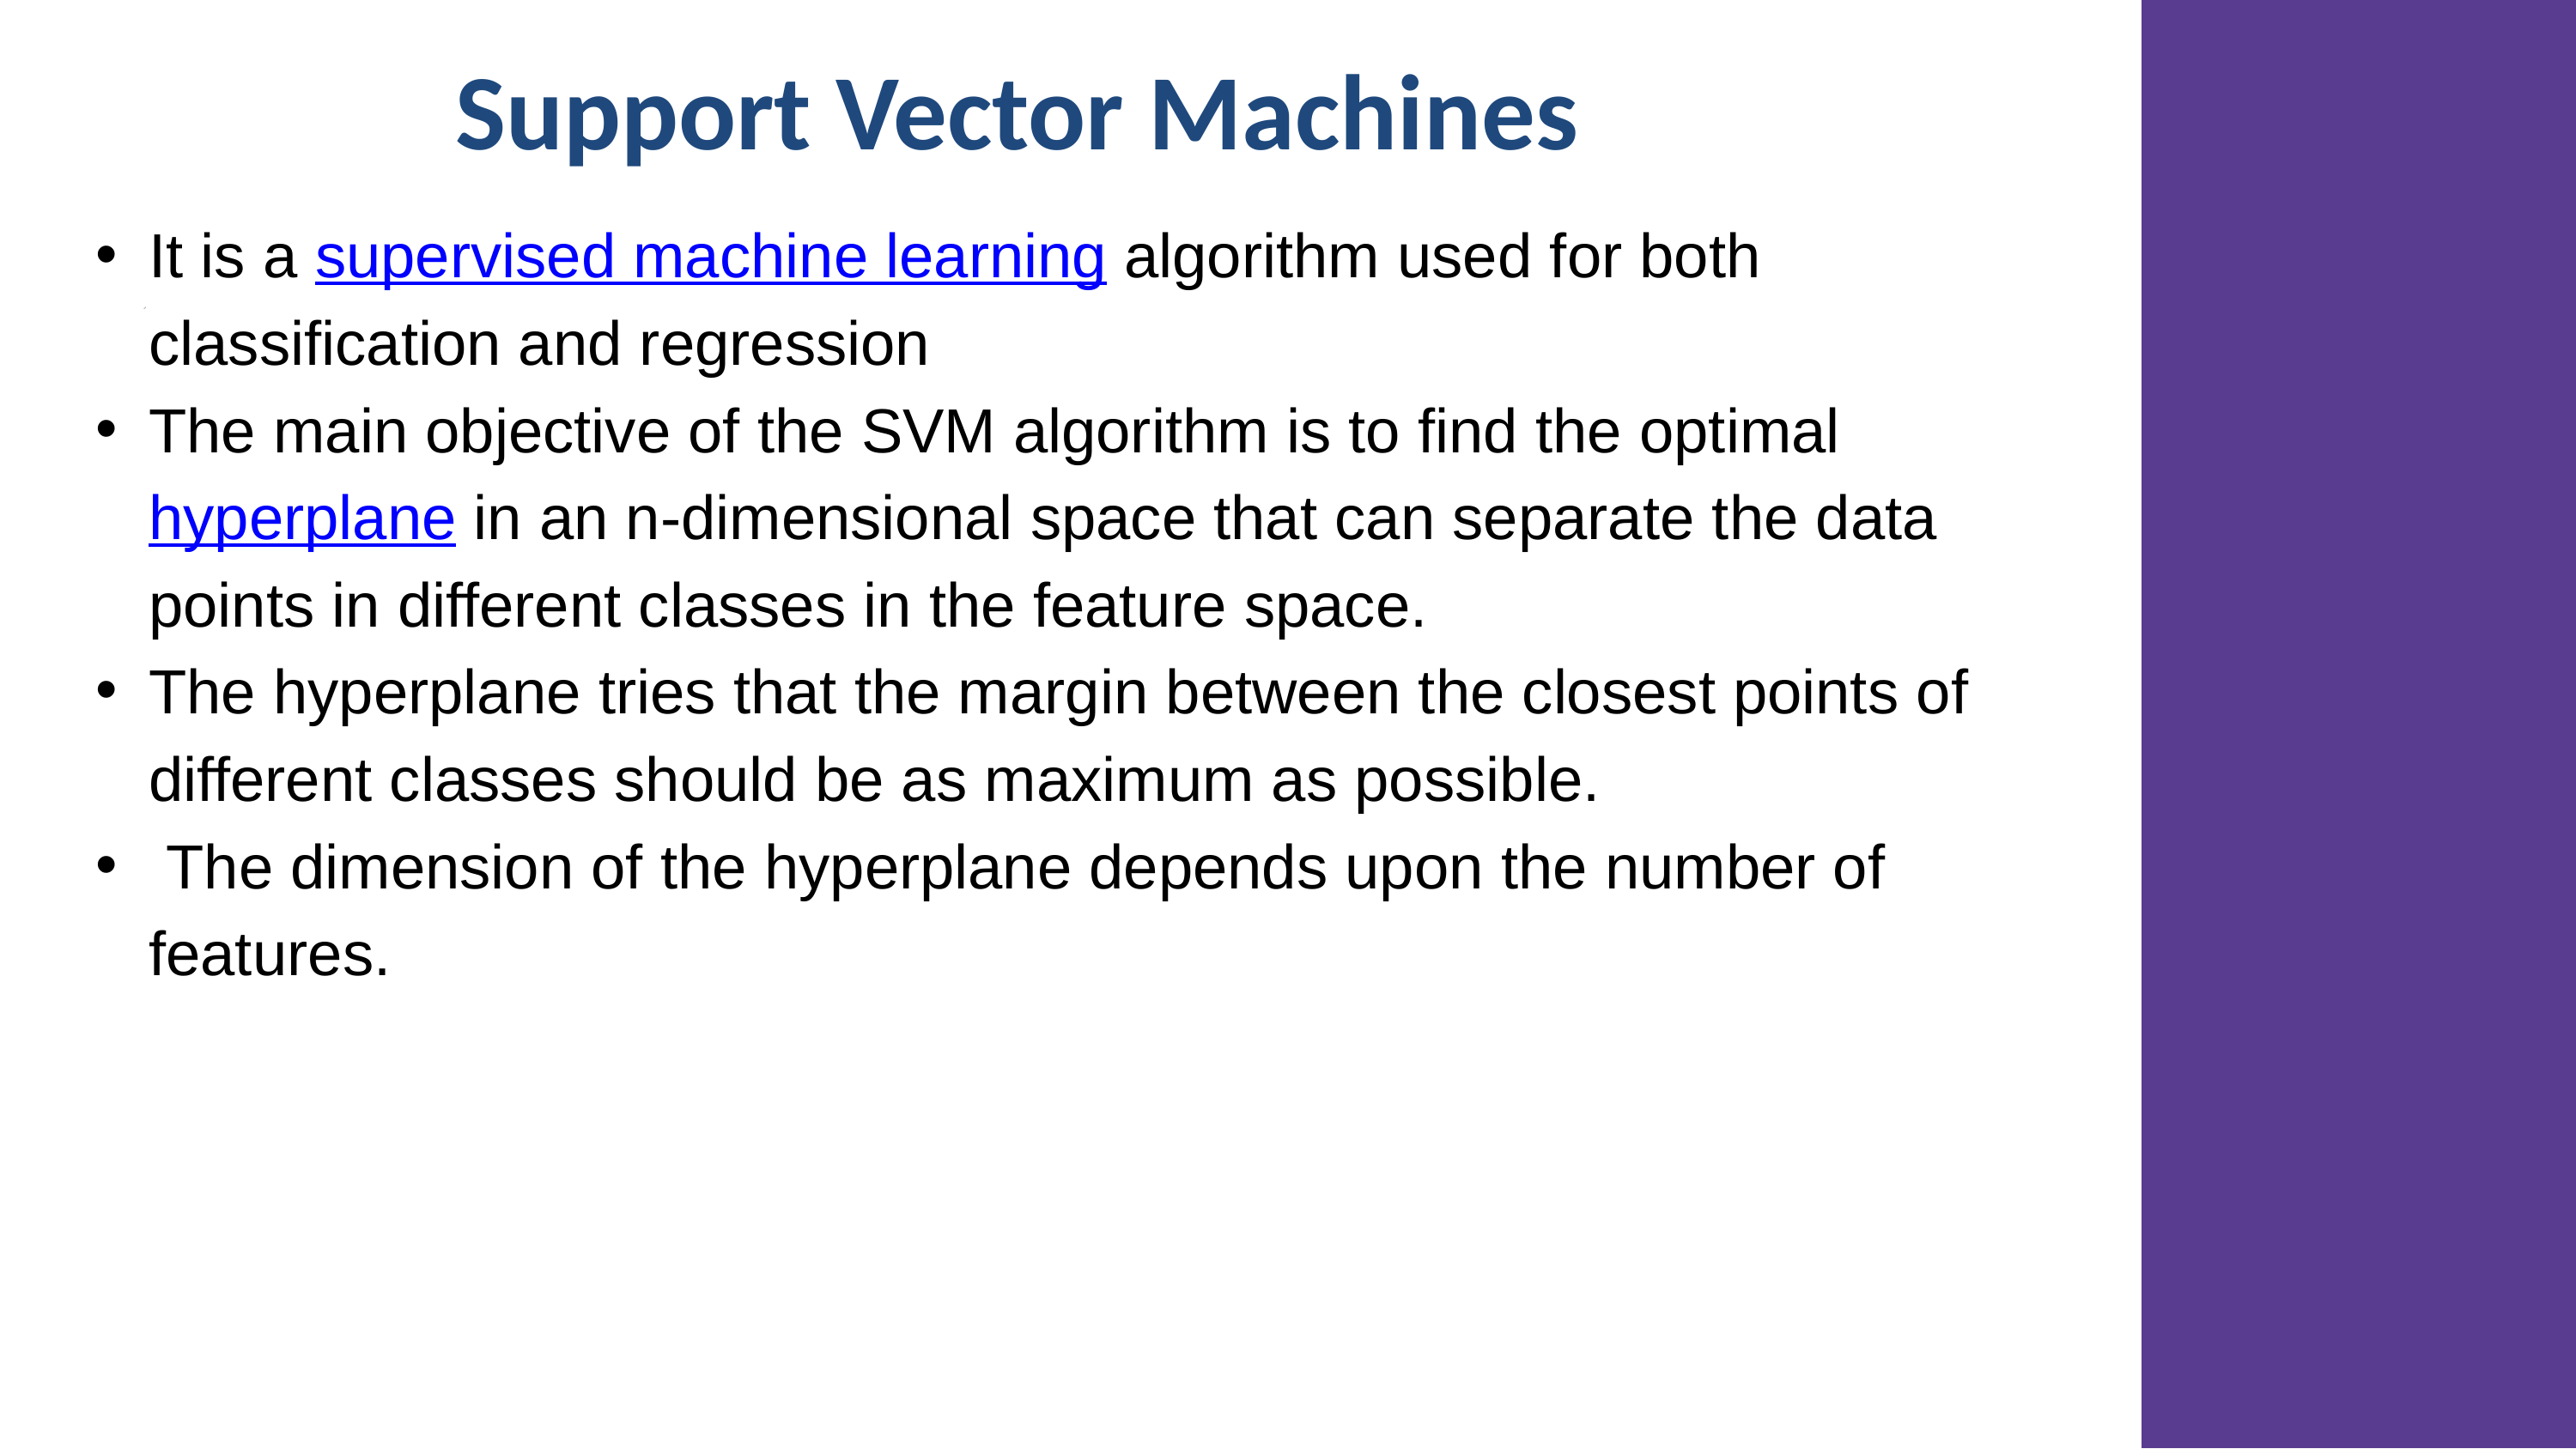

Support Vector Machines
It is a supervised machine learning algorithm used for both classification and regression
The main objective of the SVM algorithm is to find the optimal hyperplane in an n-dimensional space that can separate the data points in different classes in the feature space.
The hyperplane tries that the margin between the closest points of different classes should be as maximum as possible.
 The dimension of the hyperplane depends upon the number of features.